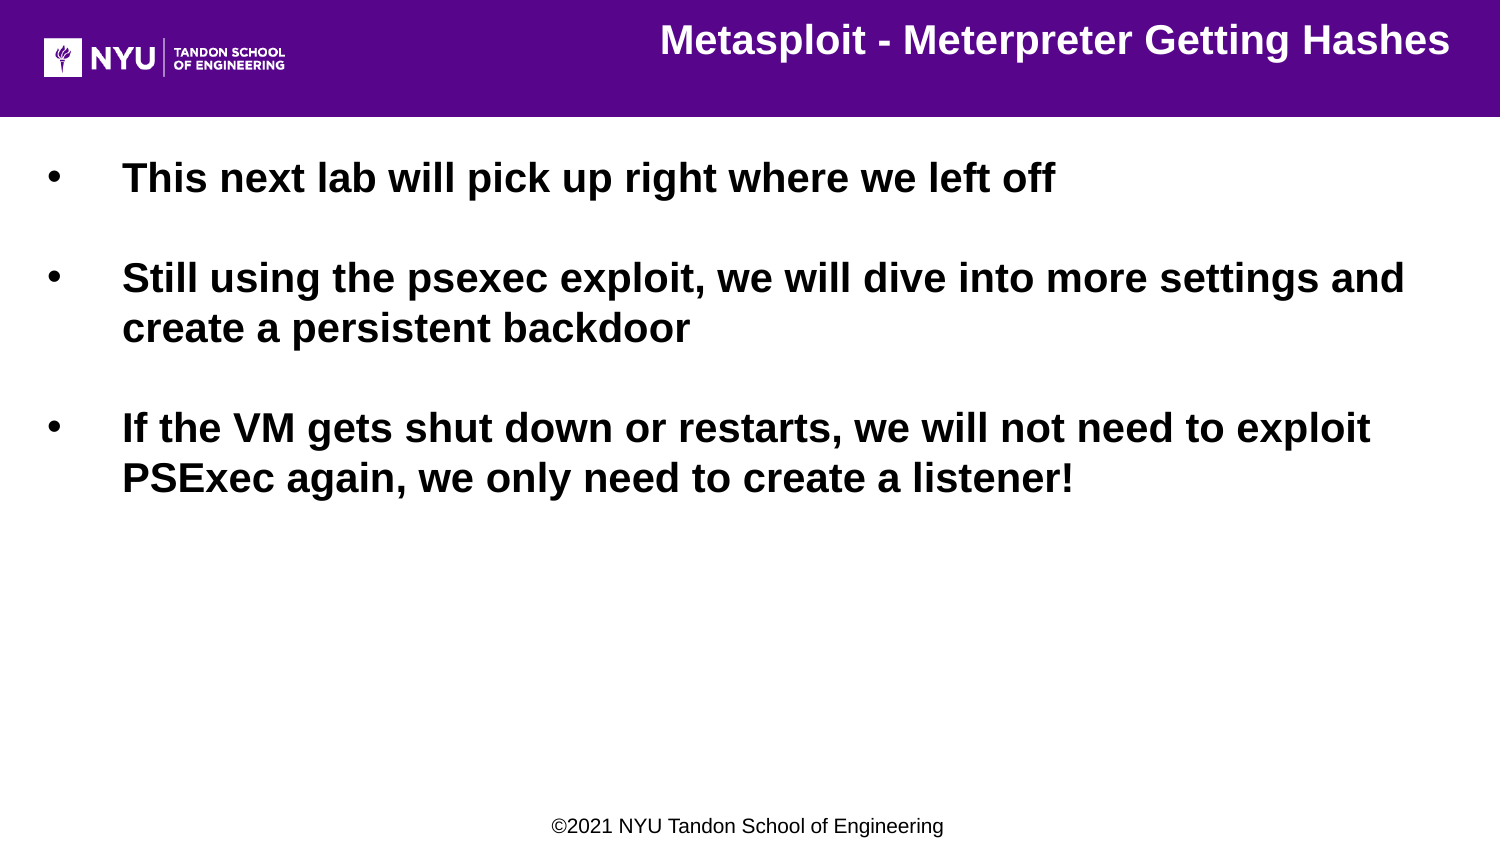

Metasploit - Meterpreter Getting Hashes
This next lab will pick up right where we left off

Still using the psexec exploit, we will dive into more settings and create a persistent backdoor

If the VM gets shut down or restarts, we will not need to exploit PSExec again, we only need to create a listener!